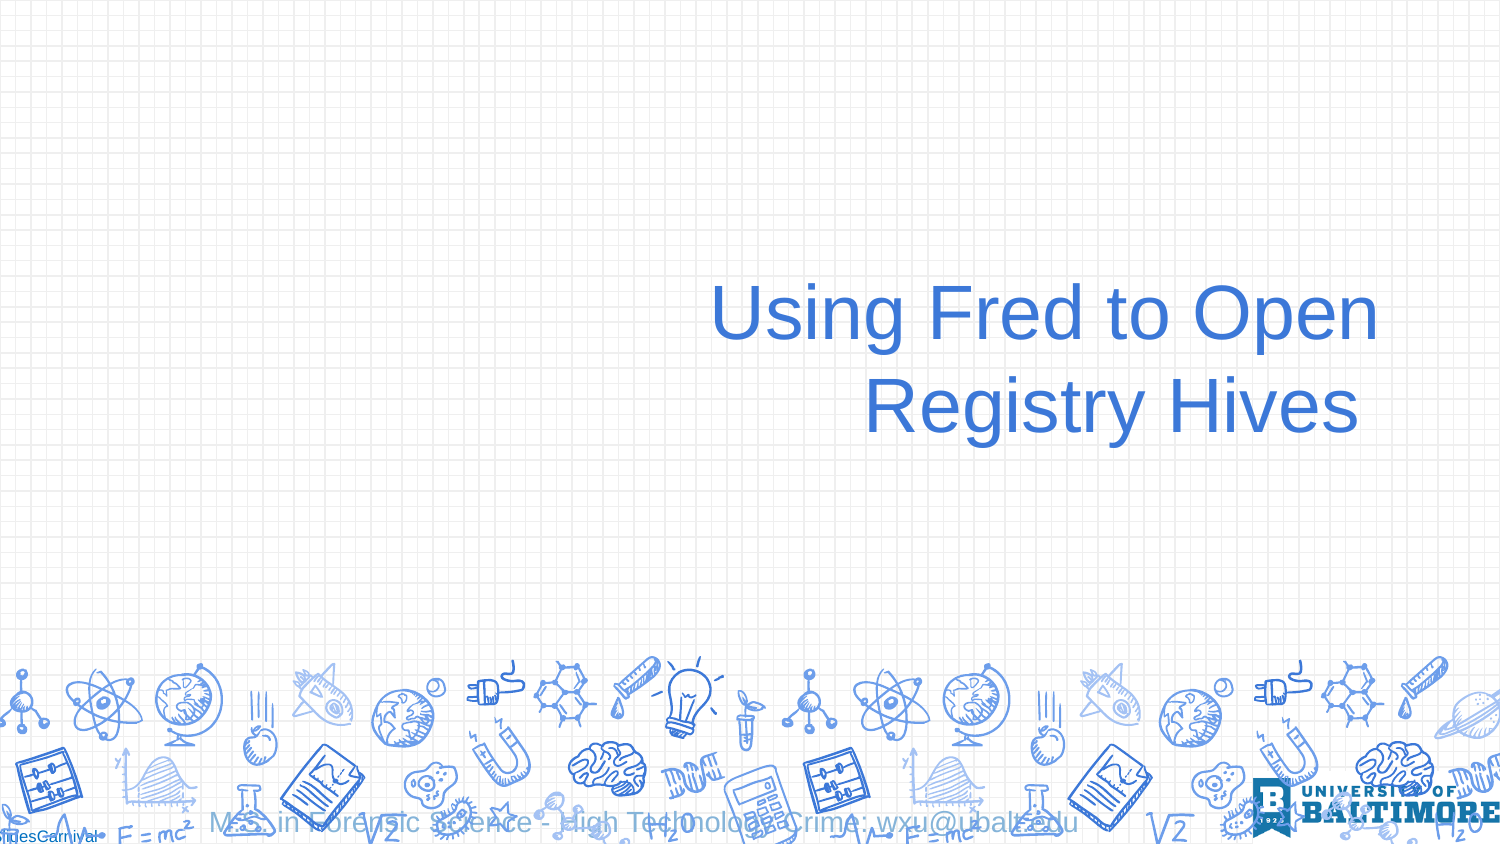

# Using Fred to Open Registry Hives